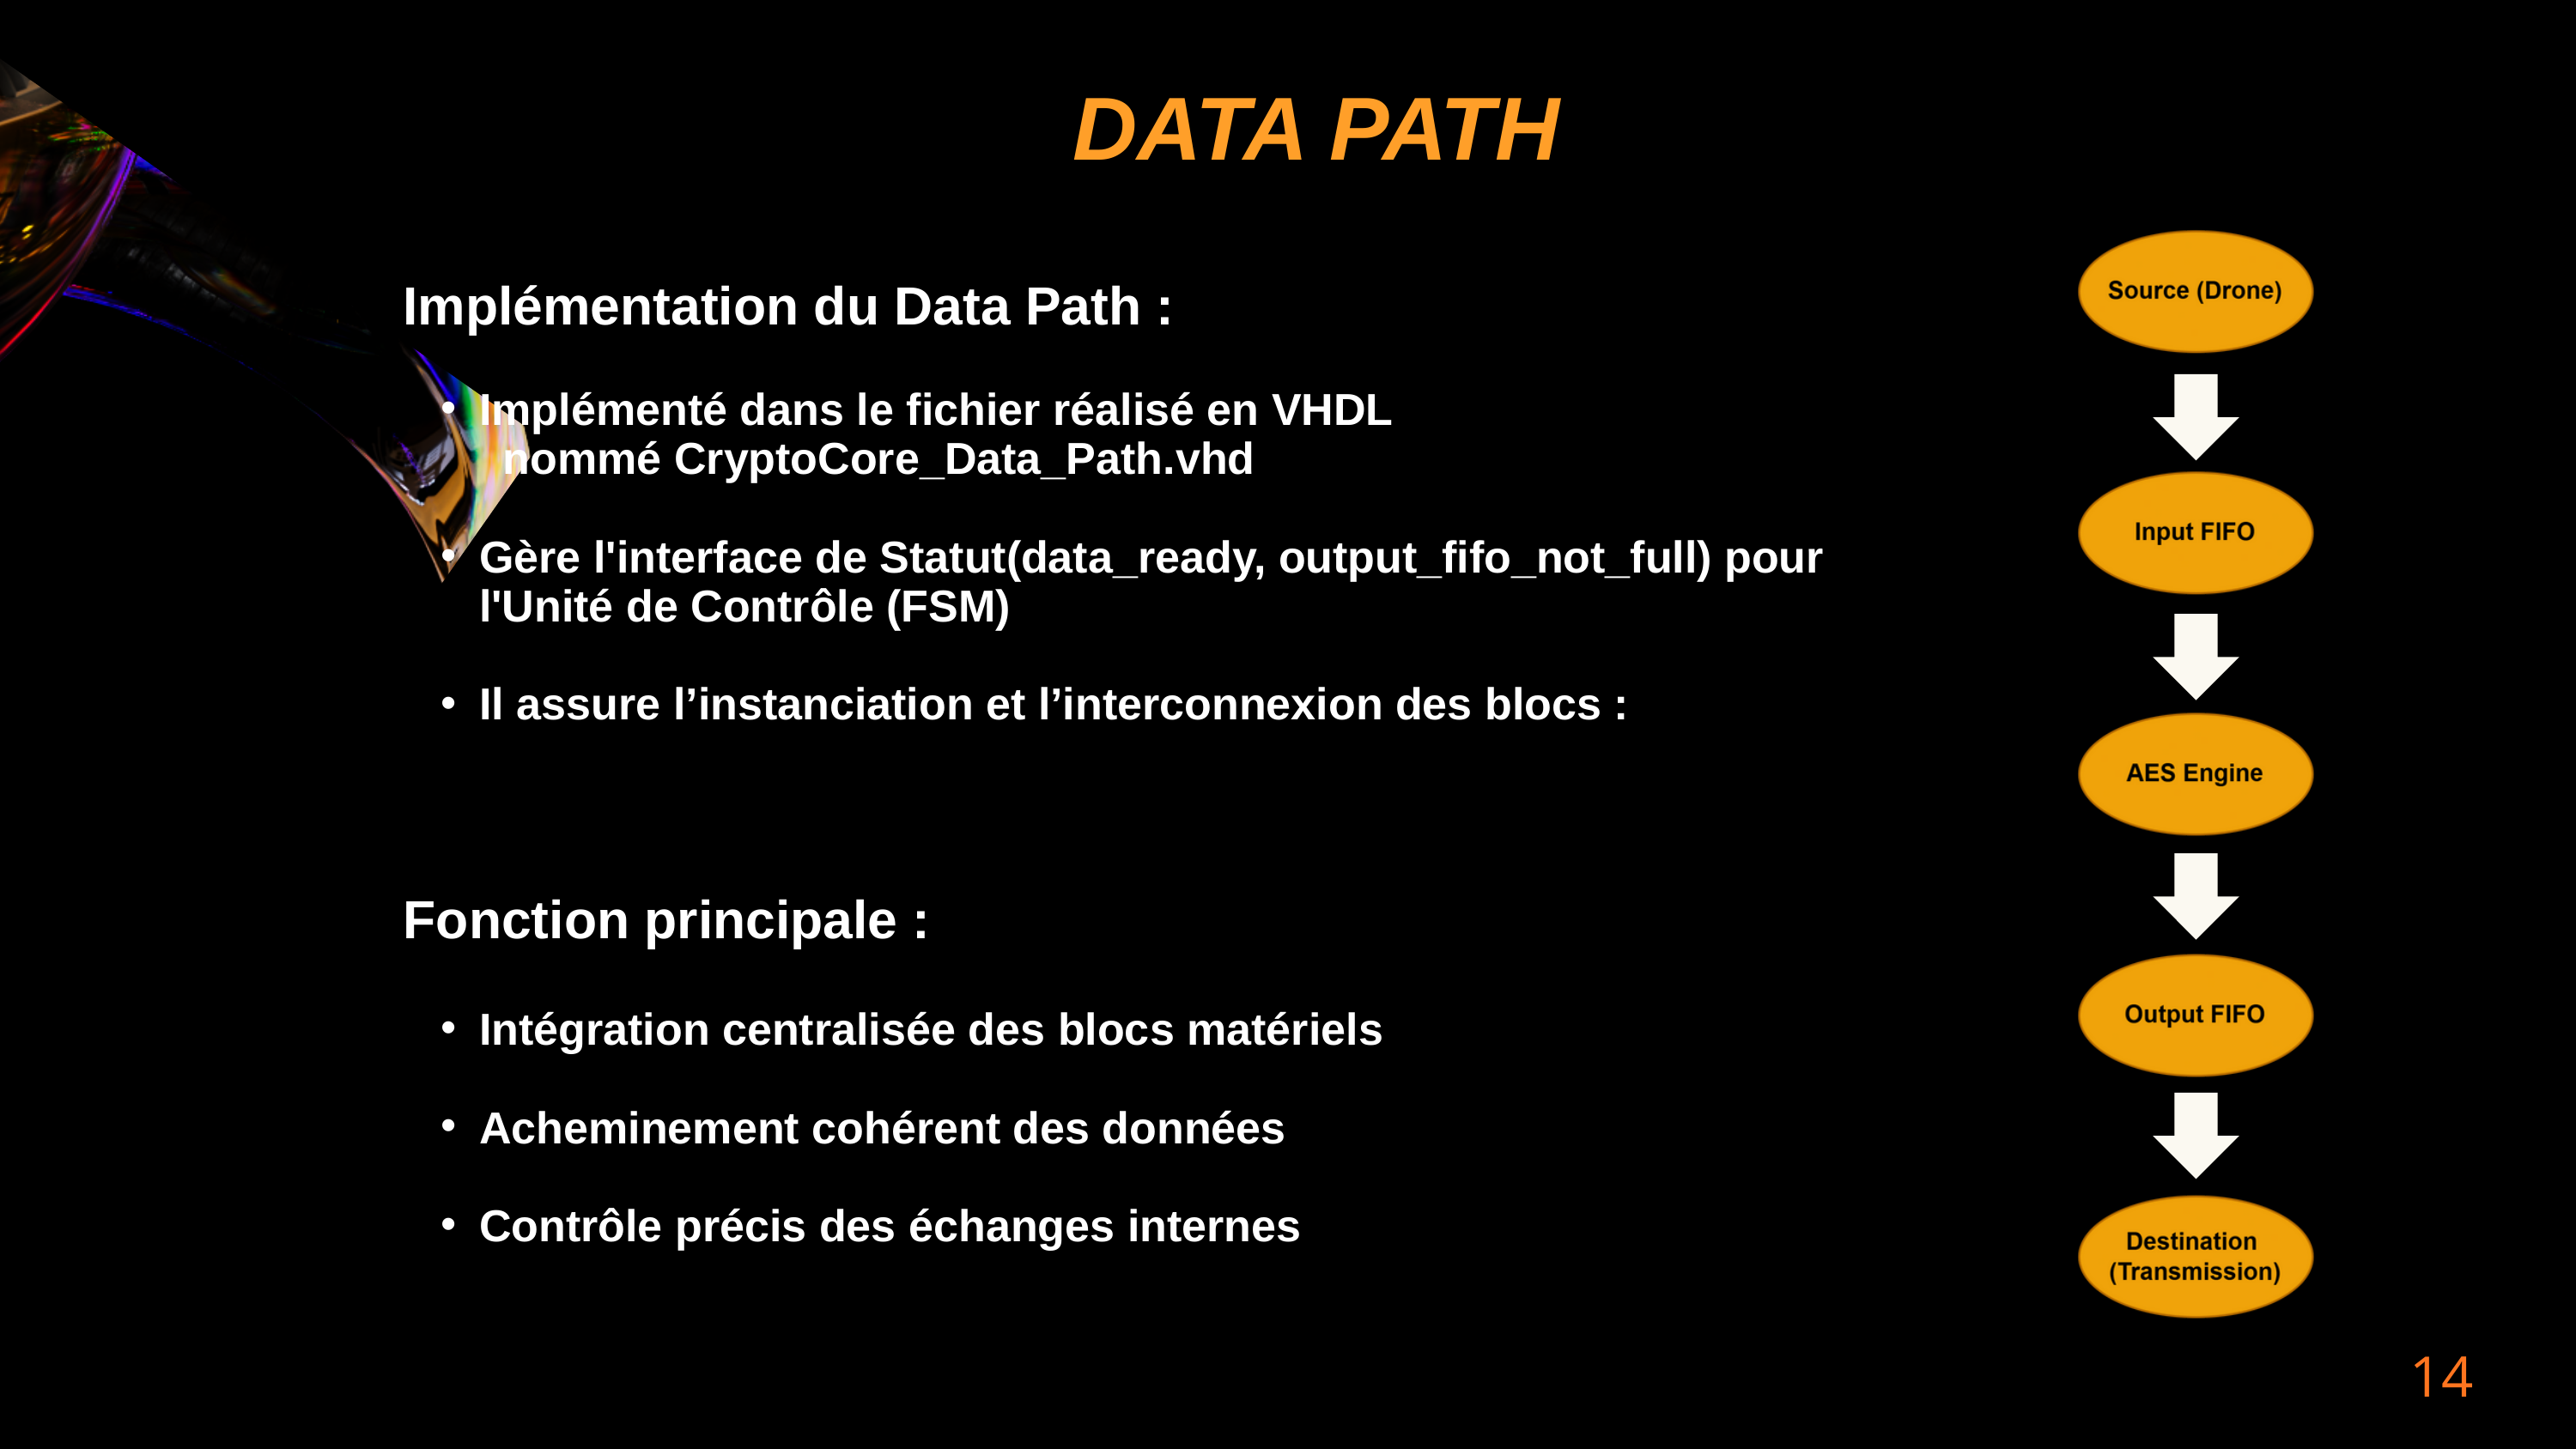

DATA PATH

Implémentation du Data Path :

Implémenté dans le fichier réalisé en VHDL
        nommé CryptoCore_Data_Path.vhd

Gère l'interface de Statut(data_ready, output_fifo_not_full) pour l'Unité de Contrôle (FSM)

Il assure l’instanciation et l’interconnexion des blocs :

Fonction principale :

Intégration centralisée des blocs matériels

Acheminement cohérent des données

Contrôle précis des échanges internes

14